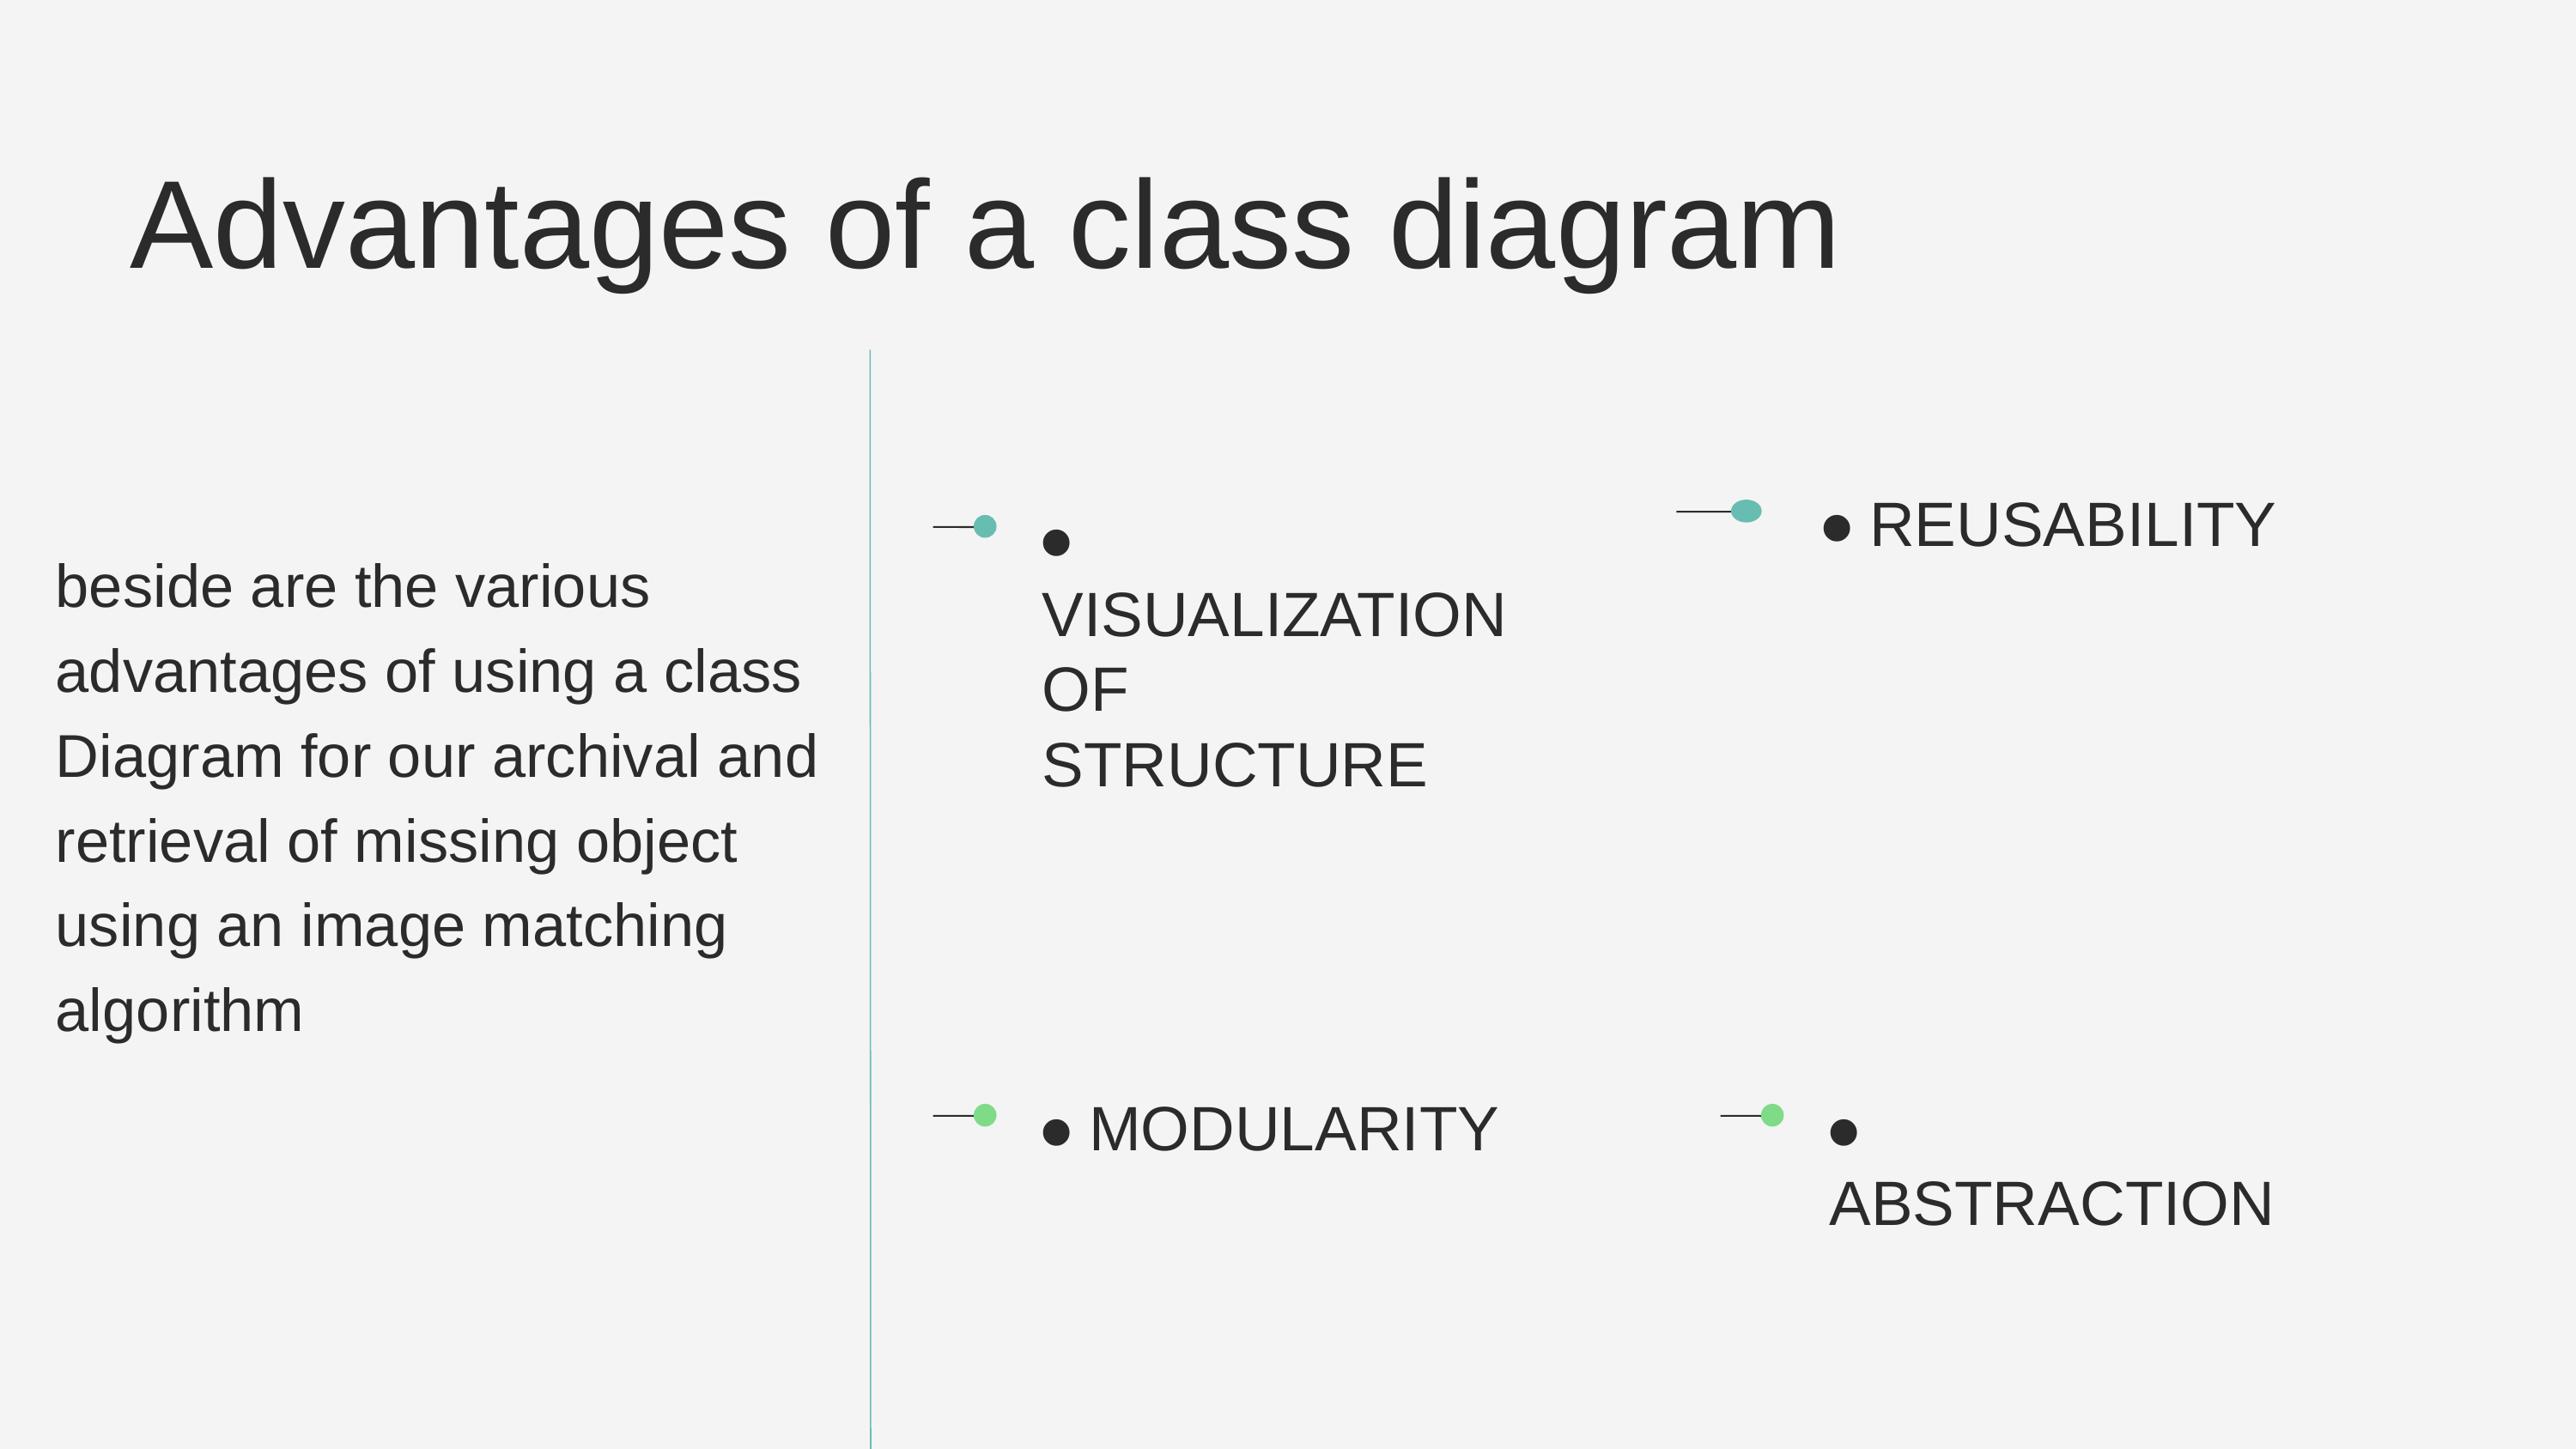

Advantages of a class diagram

⦁ REUSABILITY

⦁ VISUALIZATION OF STRUCTURE

beside are the various advantages of using a class Diagram for our archival and retrieval of missing object using an image matching algorithm
⦁ MODULARITY

⦁ ABSTRACTION